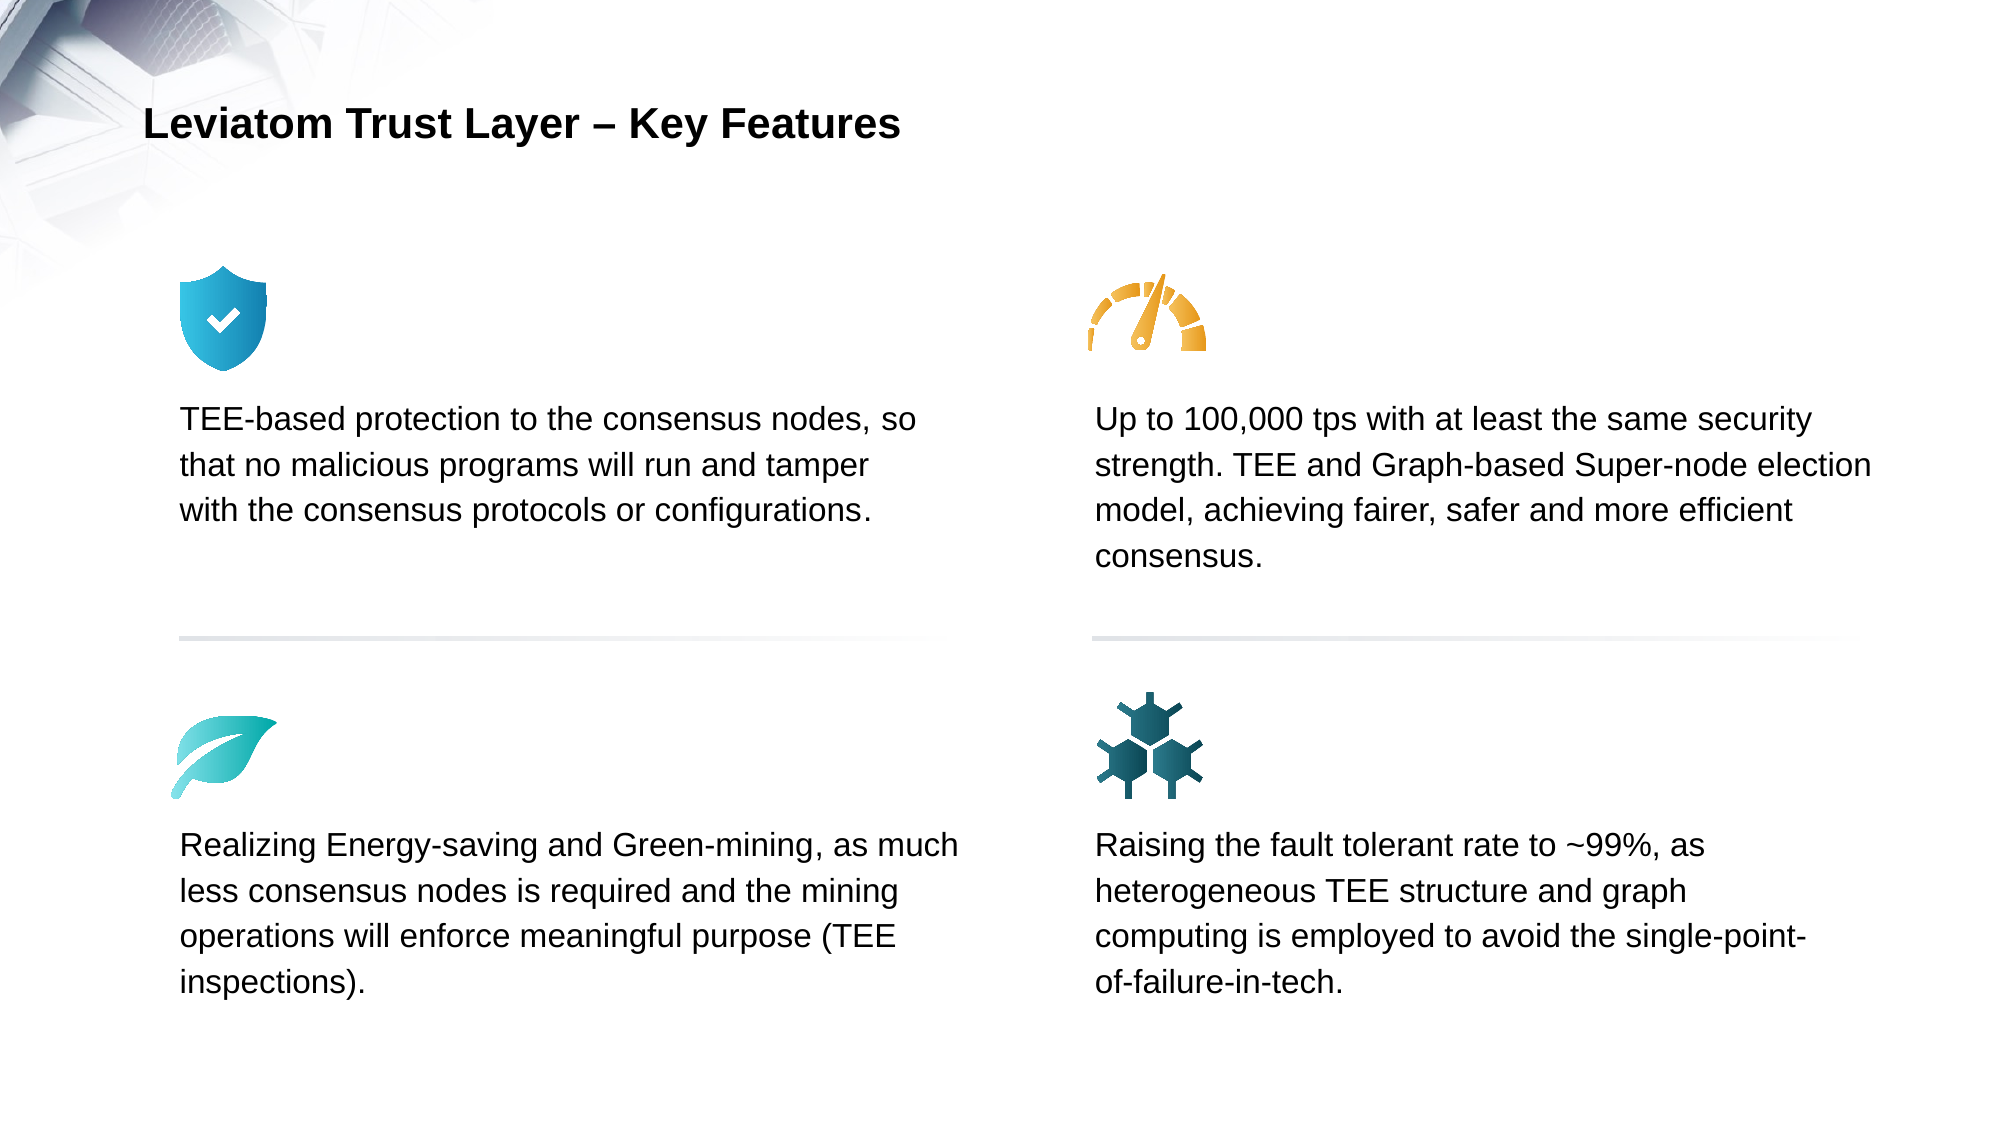

Leviatom Trust Layer – Key Features

TEE-based protection to the consensus nodes, so that no malicious programs will run and tamper with the consensus protocols or configurations.
Up to 100,000 tps with at least the same security strength. TEE and Graph-based Super-node election model, achieving fairer, safer and more efficient consensus.

Realizing Energy-saving and Green-mining, as much less consensus nodes is required and the mining operations will enforce meaningful purpose (TEE inspections).
Raising the fault tolerant rate to ~99%, as heterogeneous TEE structure and graph computing is employed to avoid the single-point-of-failure-in-tech.